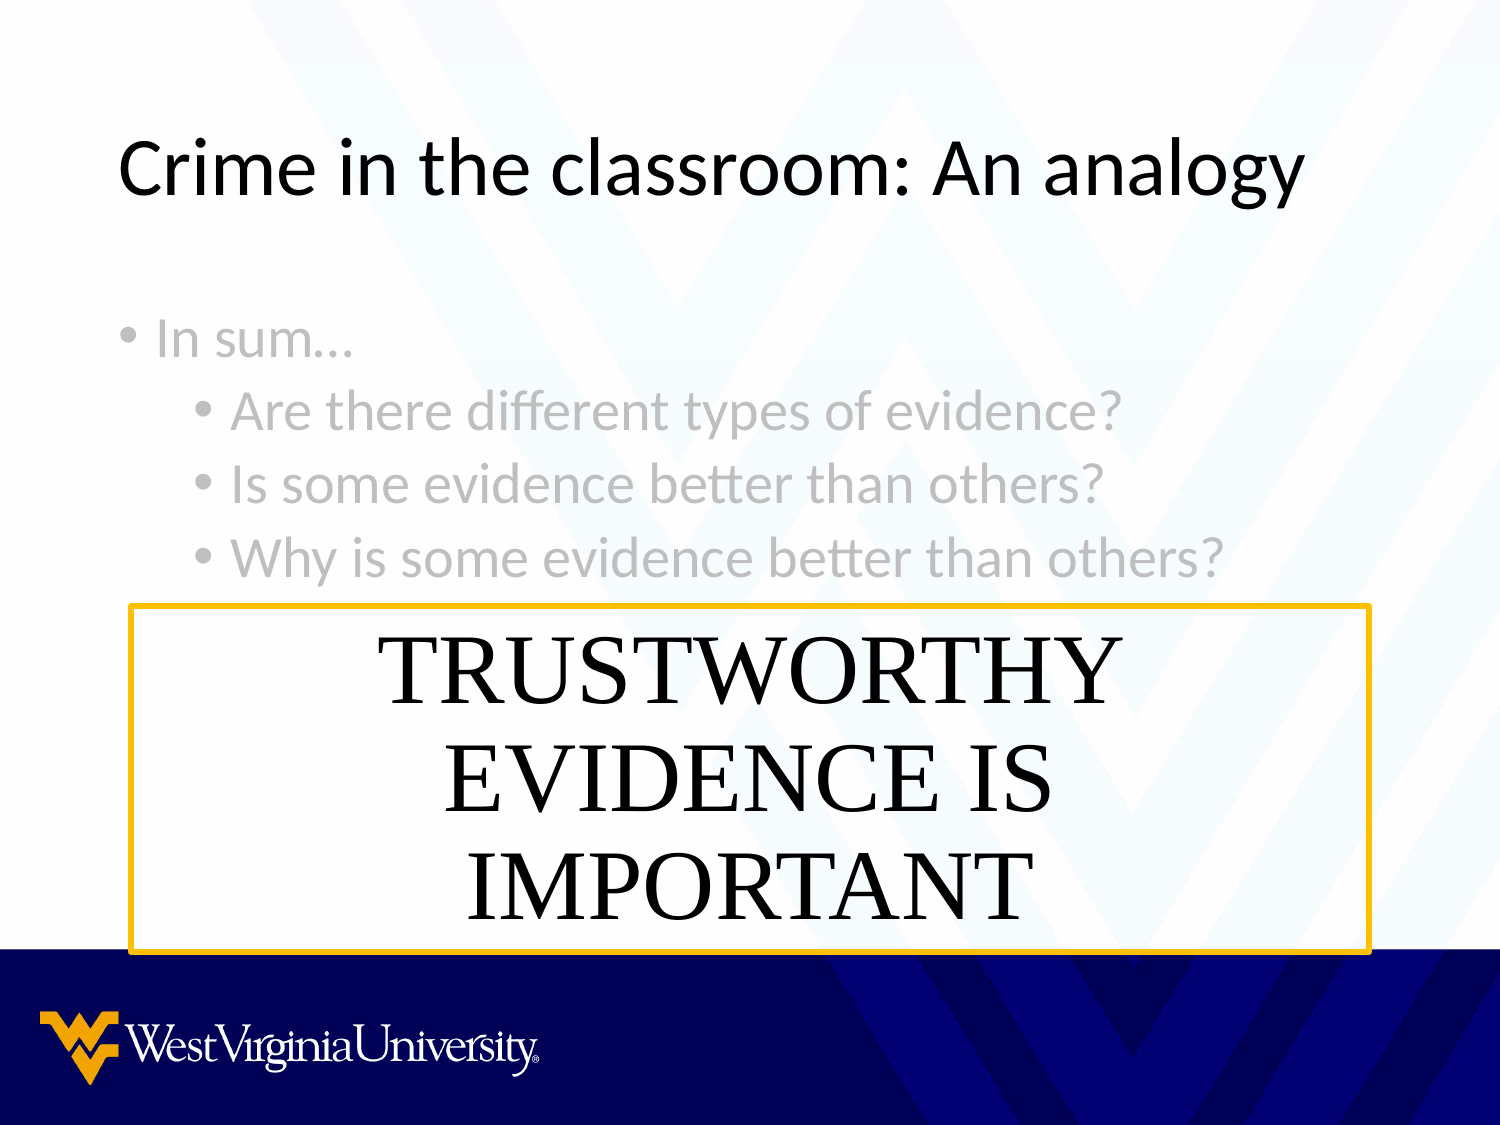

# Crime in the classroom: An analogy
In sum…
Are there different types of evidence?
Is some evidence better than others?
Why is some evidence better than others?

TRUSTWORTHY EVIDENCE IS IMPORTANT